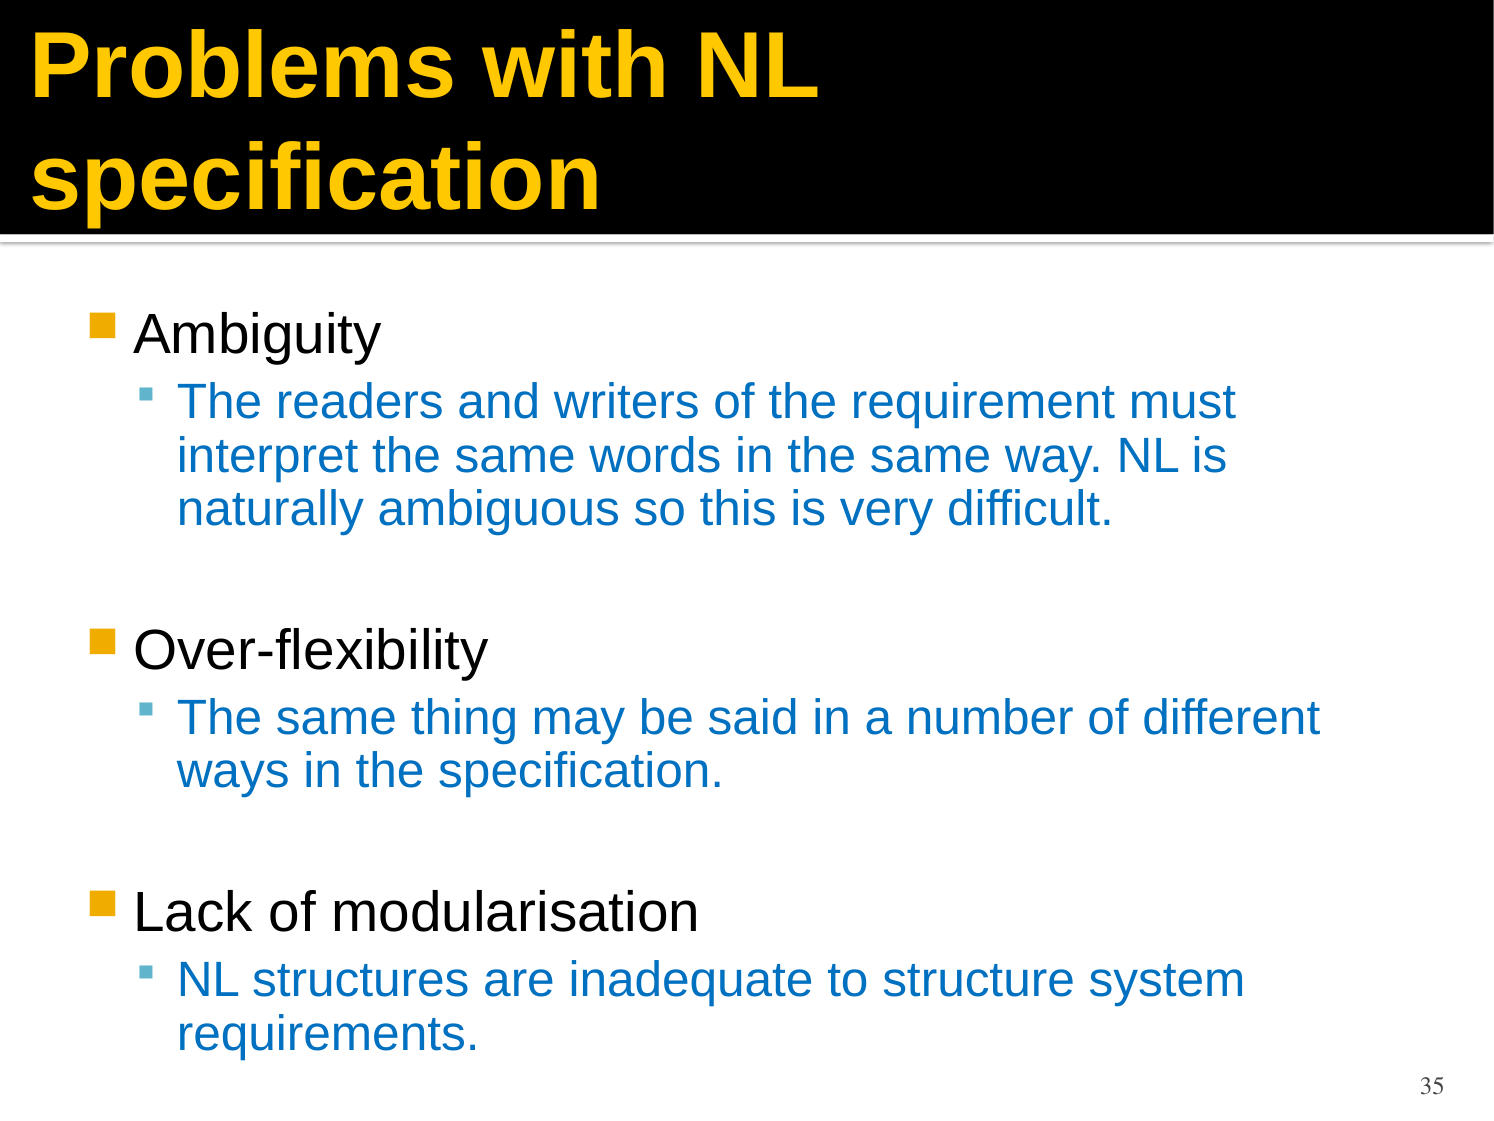

# Problems with NL specification
Ambiguity
The readers and writers of the requirement must interpret the same words in the same way. NL is naturally ambiguous so this is very difficult.

Over-flexibility
The same thing may be said in a number of different ways in the specification.

Lack of modularisation
NL structures are inadequate to structure system requirements.
35